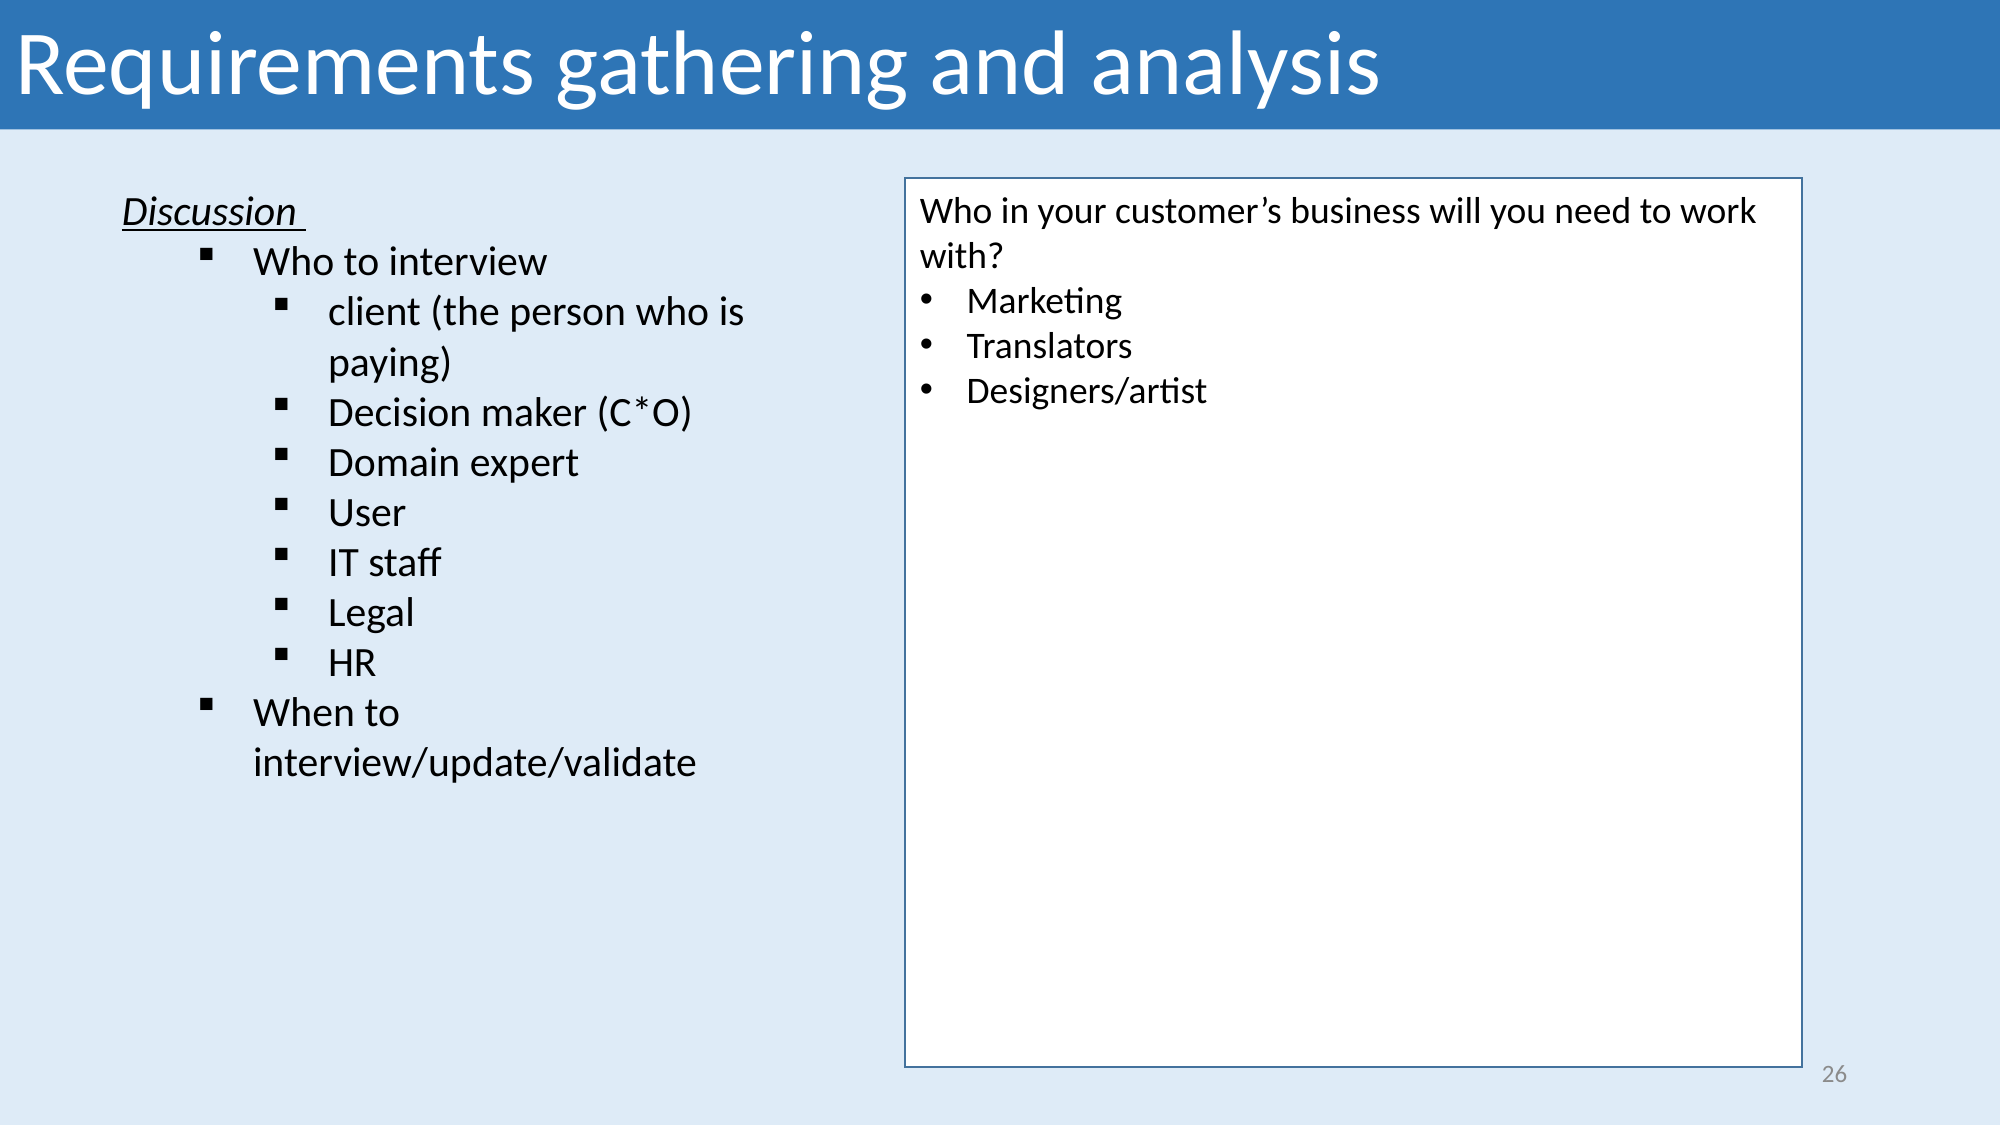

# Requirements gathering and analysis
Discussion
Who to interview
client (the person who is paying)
Decision maker (C*O)
Domain expert
User
IT staff
Legal
HR
When to interview/update/validate

Who in your customer’s business will you need to work with?
Marketing
Translators
Designers/artist

26